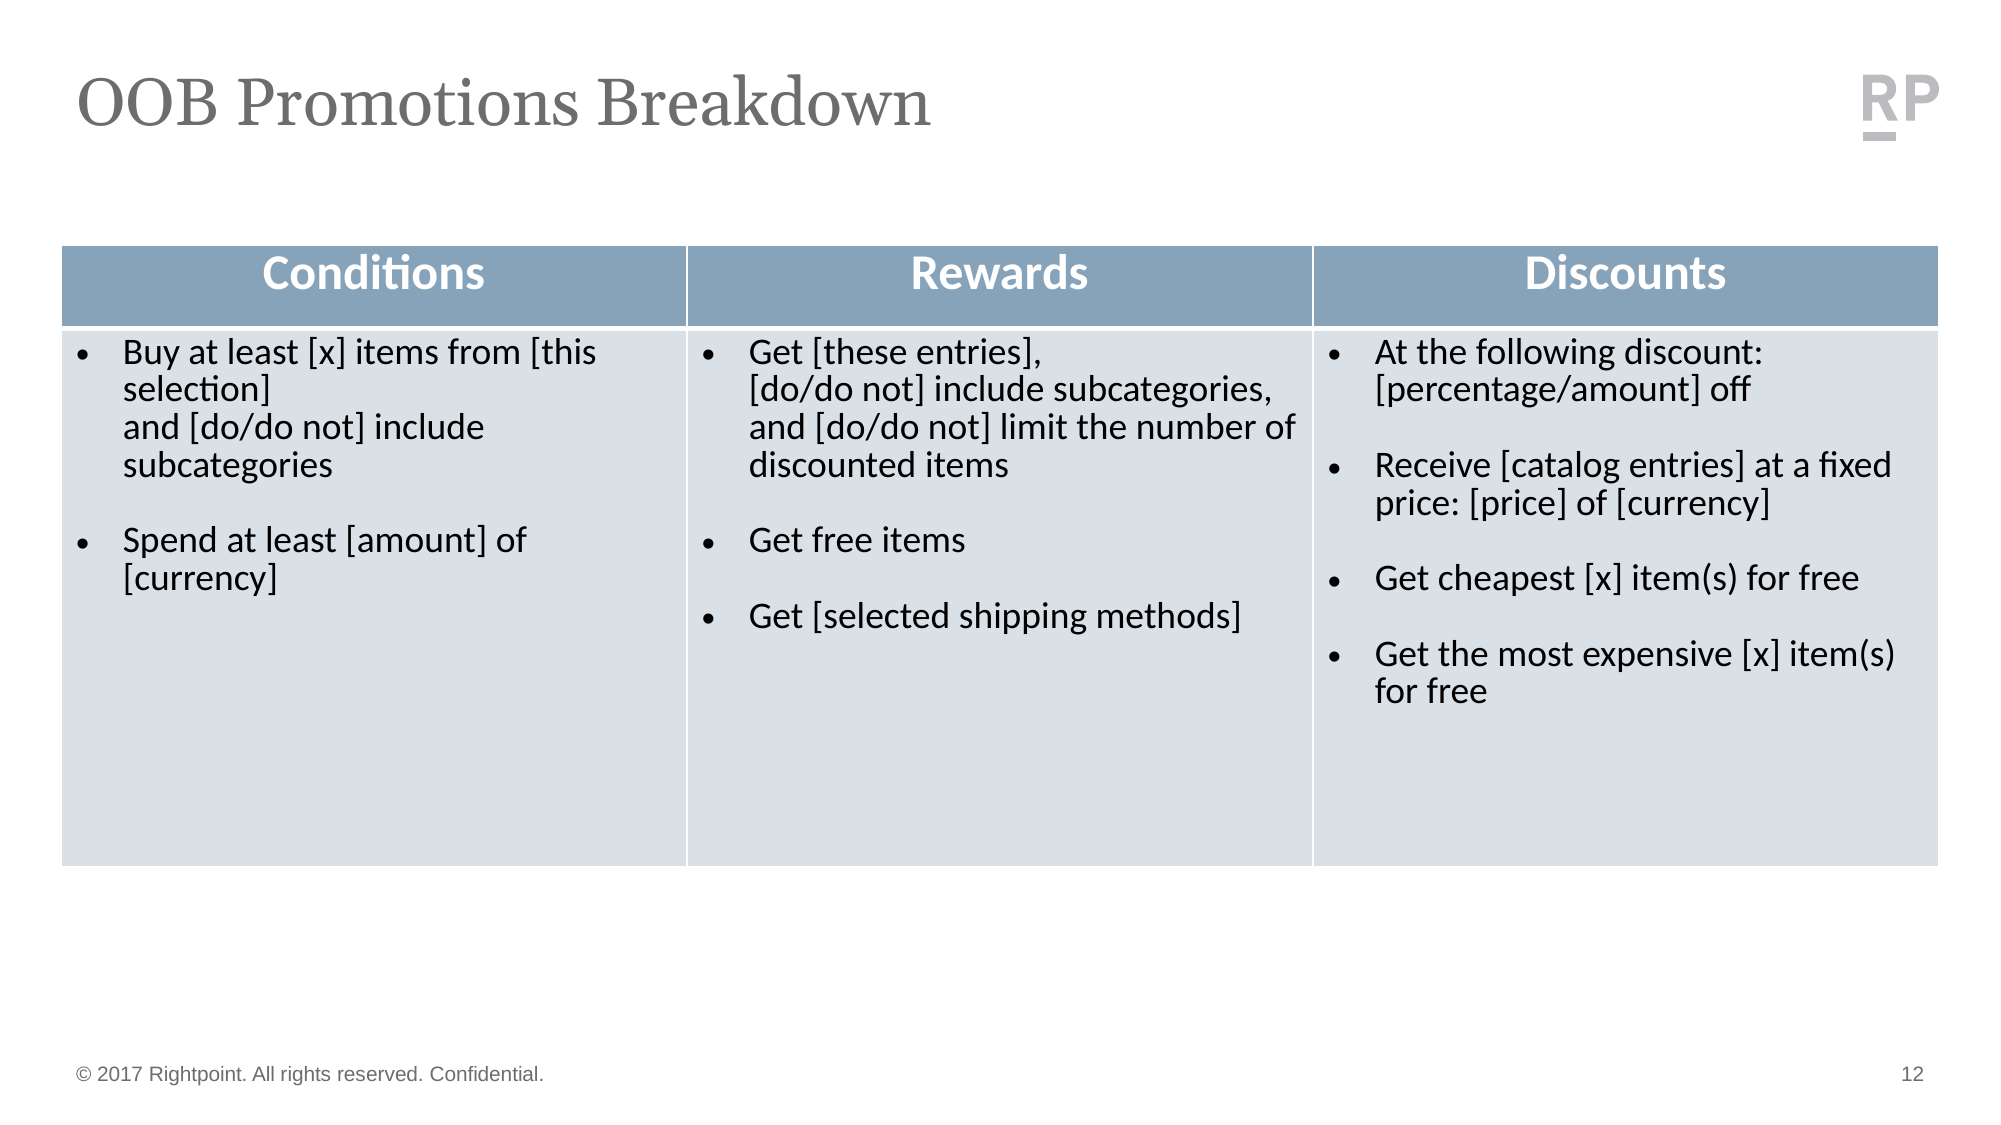

# OOB Promotions Breakdown
| Conditions | Rewards | Discounts |
| --- | --- | --- |
| Buy at least [x] items from [this selection] and [do/do not] include subcategories Spend at least [amount] of [currency] | Get [these entries], [do/do not] include subcategories, and [do/do not] limit the number of discounted items Get free items Get [selected shipping methods] | At the following discount: [percentage/amount] off Receive [catalog entries] at a fixed price: [price] of [currency] Get cheapest [x] item(s) for free Get the most expensive [x] item(s) for free |
12